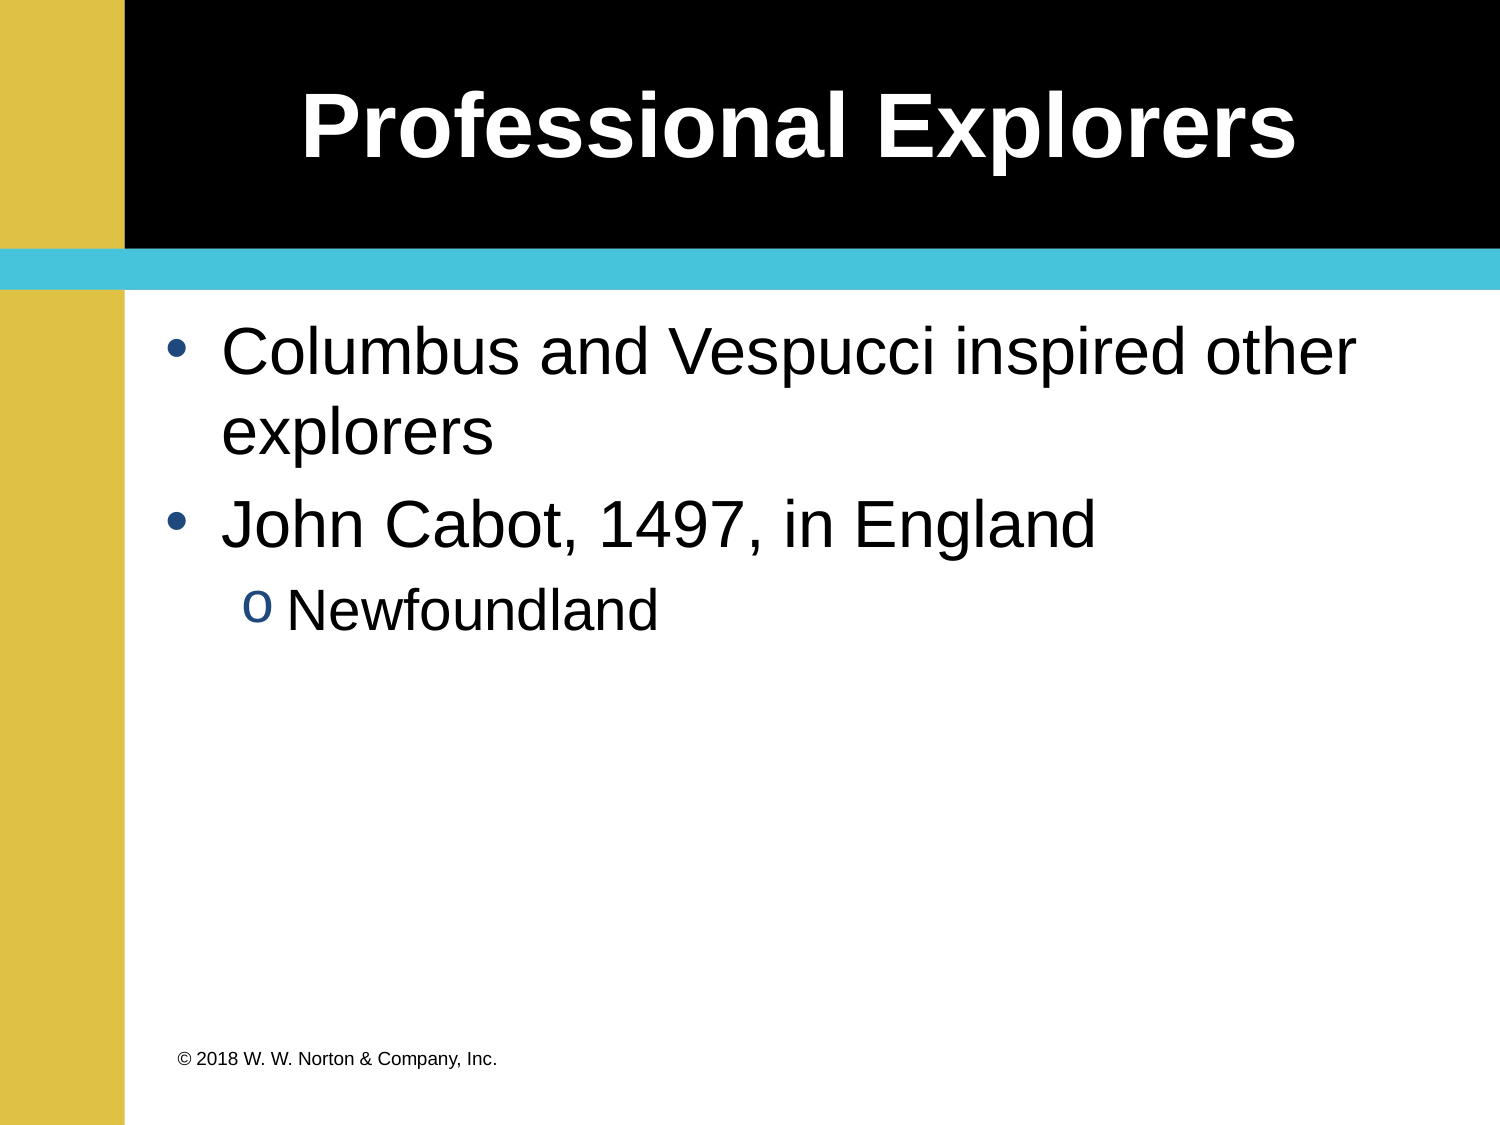

# Professional Explorers
Columbus and Vespucci inspired other explorers
John Cabot, 1497, in England
Newfoundland